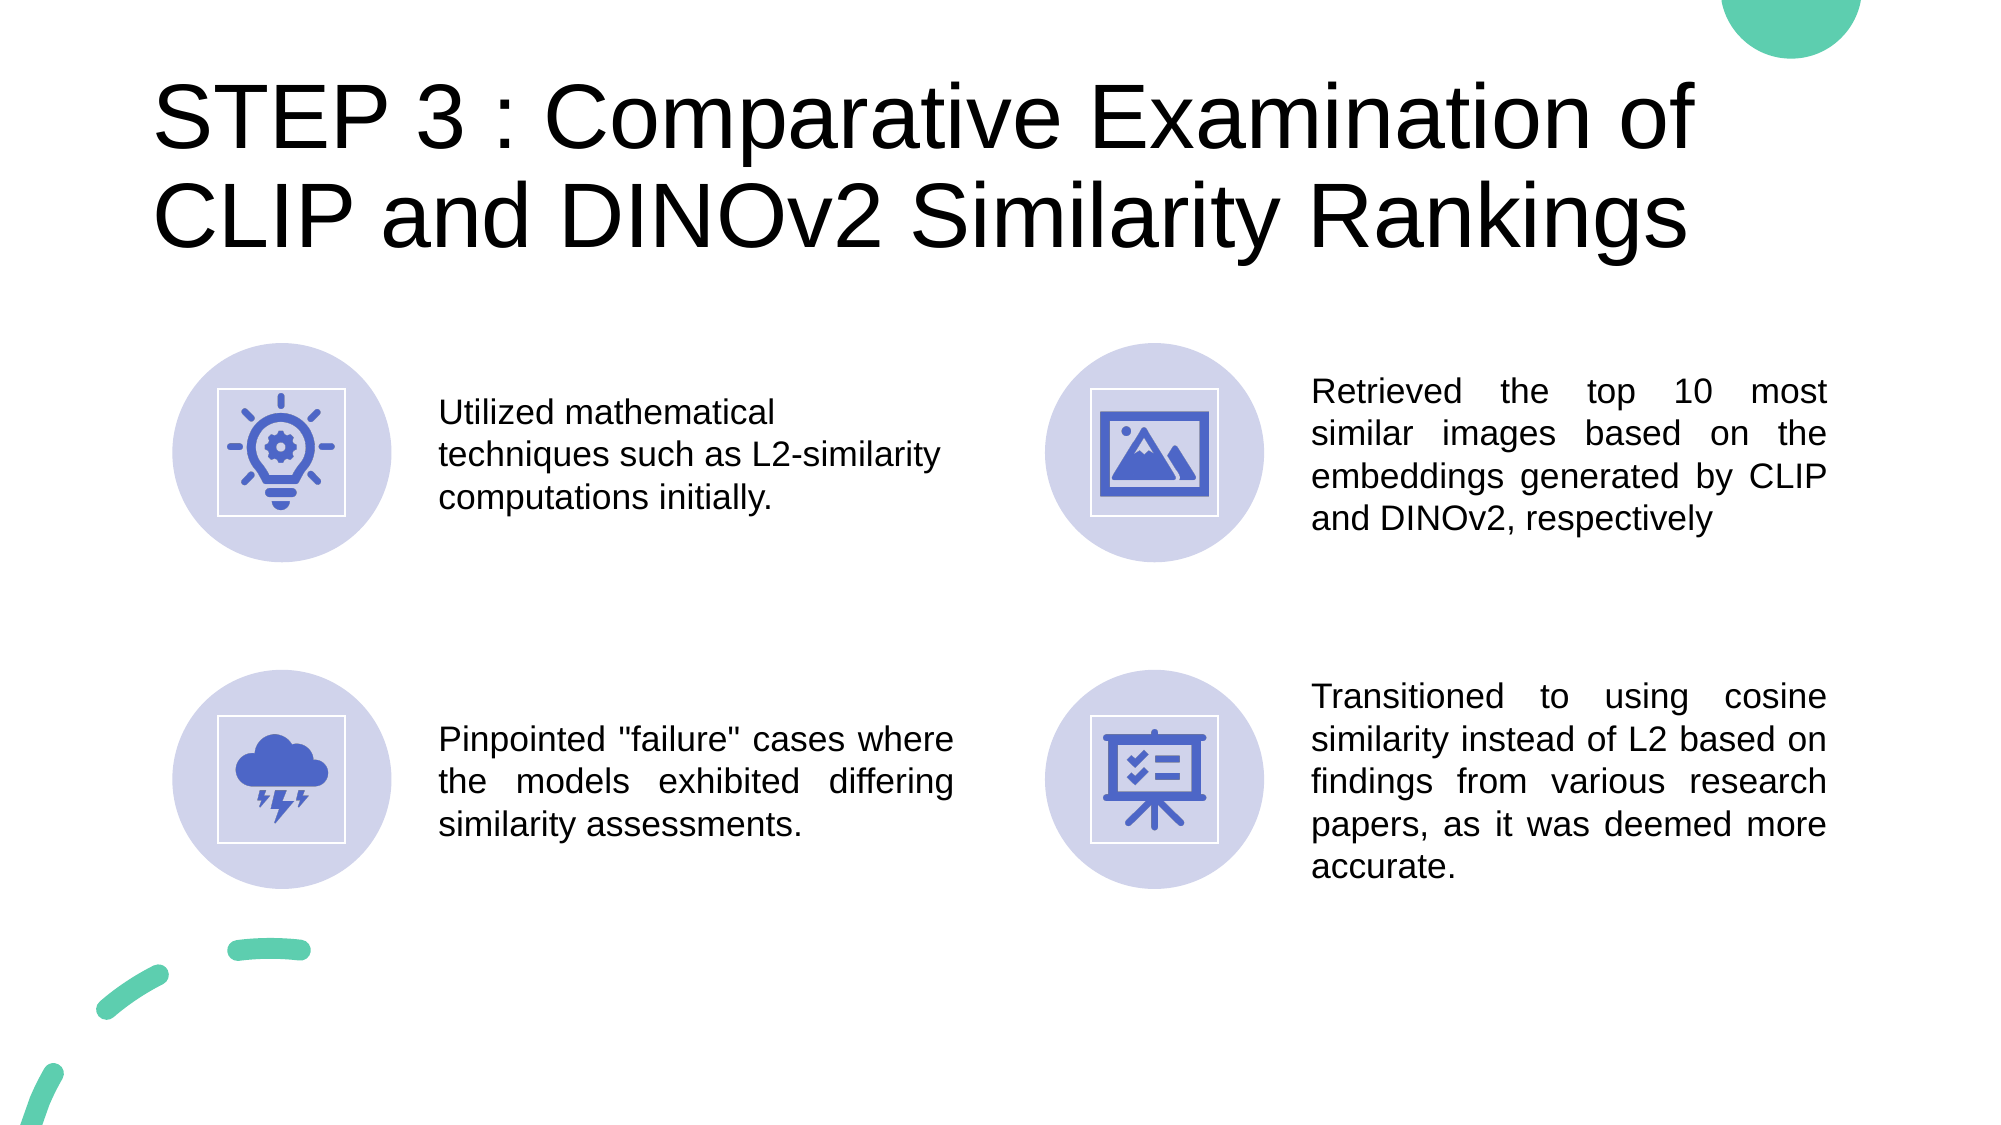

# STEP 3 : Comparative Examination of CLIP and DINOv2 Similarity Rankings
Utilized mathematical techniques such as L2-similarity computations initially.
Retrieved the top 10 most similar images based on the embeddings generated by CLIP and DINOv2, respectively
Pinpointed "failure" cases where the models exhibited differing similarity assessments.
Transitioned to using cosine similarity instead of L2 based on findings from various research papers, as it was deemed more accurate.